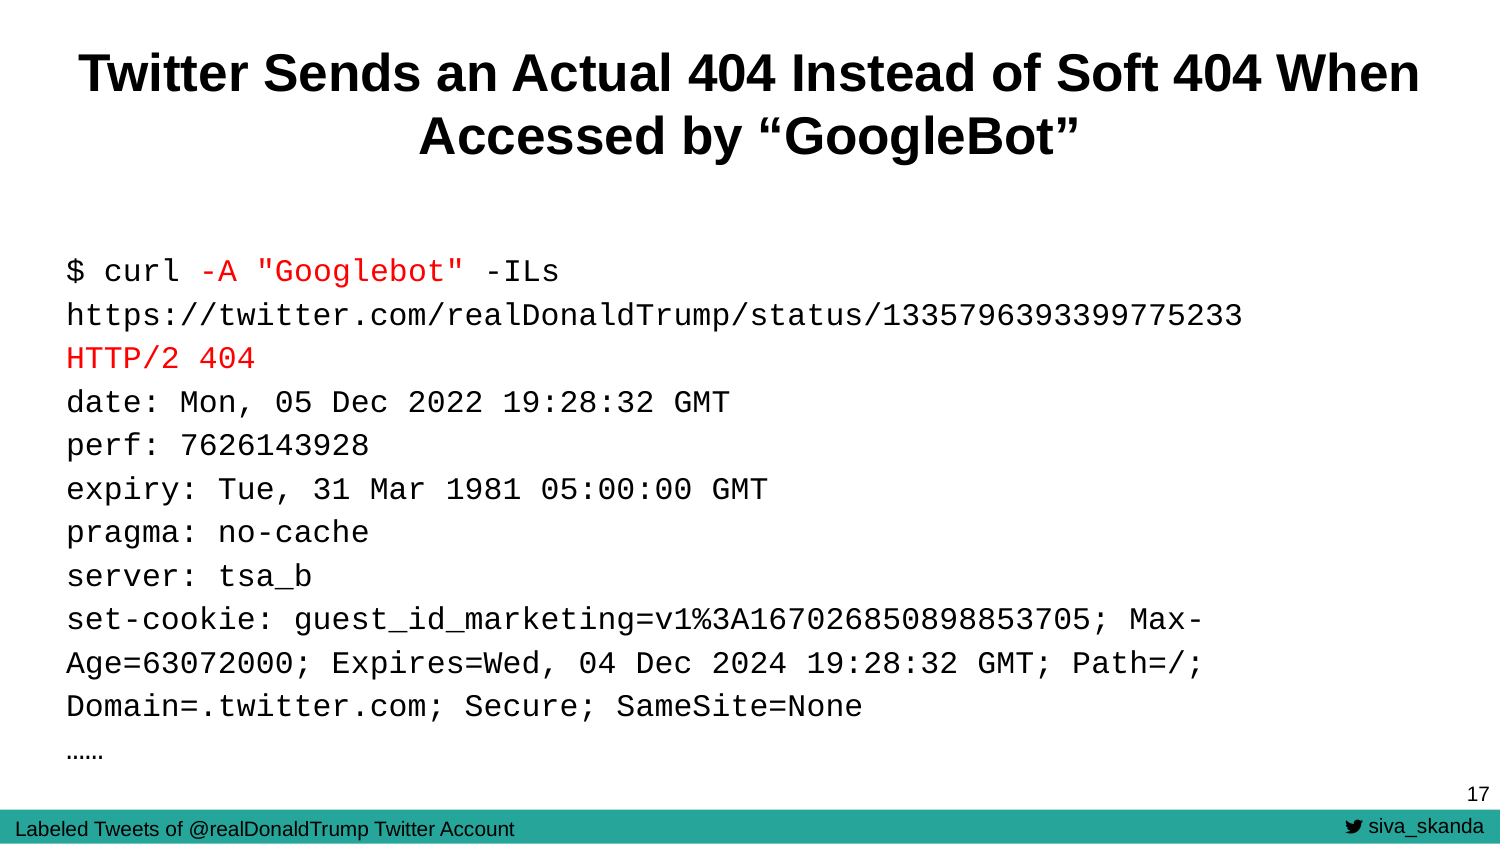

# Twitter Sends an Actual 404 Instead of Soft 404 When Accessed by “GoogleBot”
$ curl -A "Googlebot" -ILs https://twitter.com/realDonaldTrump/status/1335796393399775233
HTTP/2 404
date: Mon, 05 Dec 2022 19:28:32 GMT
perf: 7626143928
expiry: Tue, 31 Mar 1981 05:00:00 GMT
pragma: no-cache
server: tsa_b
set-cookie: guest_id_marketing=v1%3A167026850898853705; Max-Age=63072000; Expires=Wed, 04 Dec 2024 19:28:32 GMT; Path=/; Domain=.twitter.com; Secure; SameSite=None
……
17